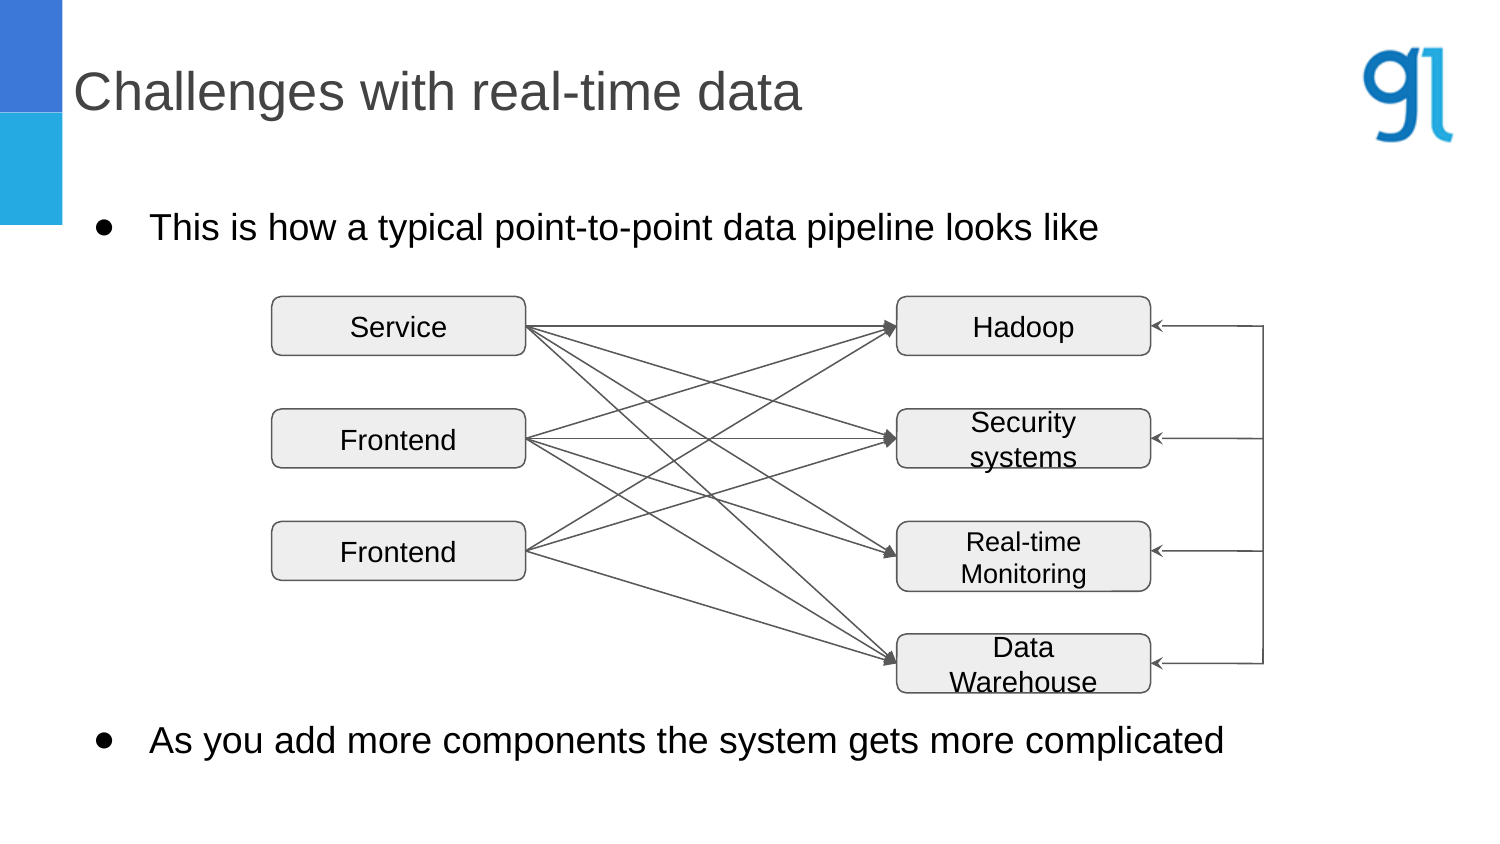

Challenges with real-time data
This is how a typical point-to-point data pipeline looks like
Service
Hadoop
Frontend
Security systems
Frontend
Real-time Monitoring
Data Warehouse
As you add more components the system gets more complicated